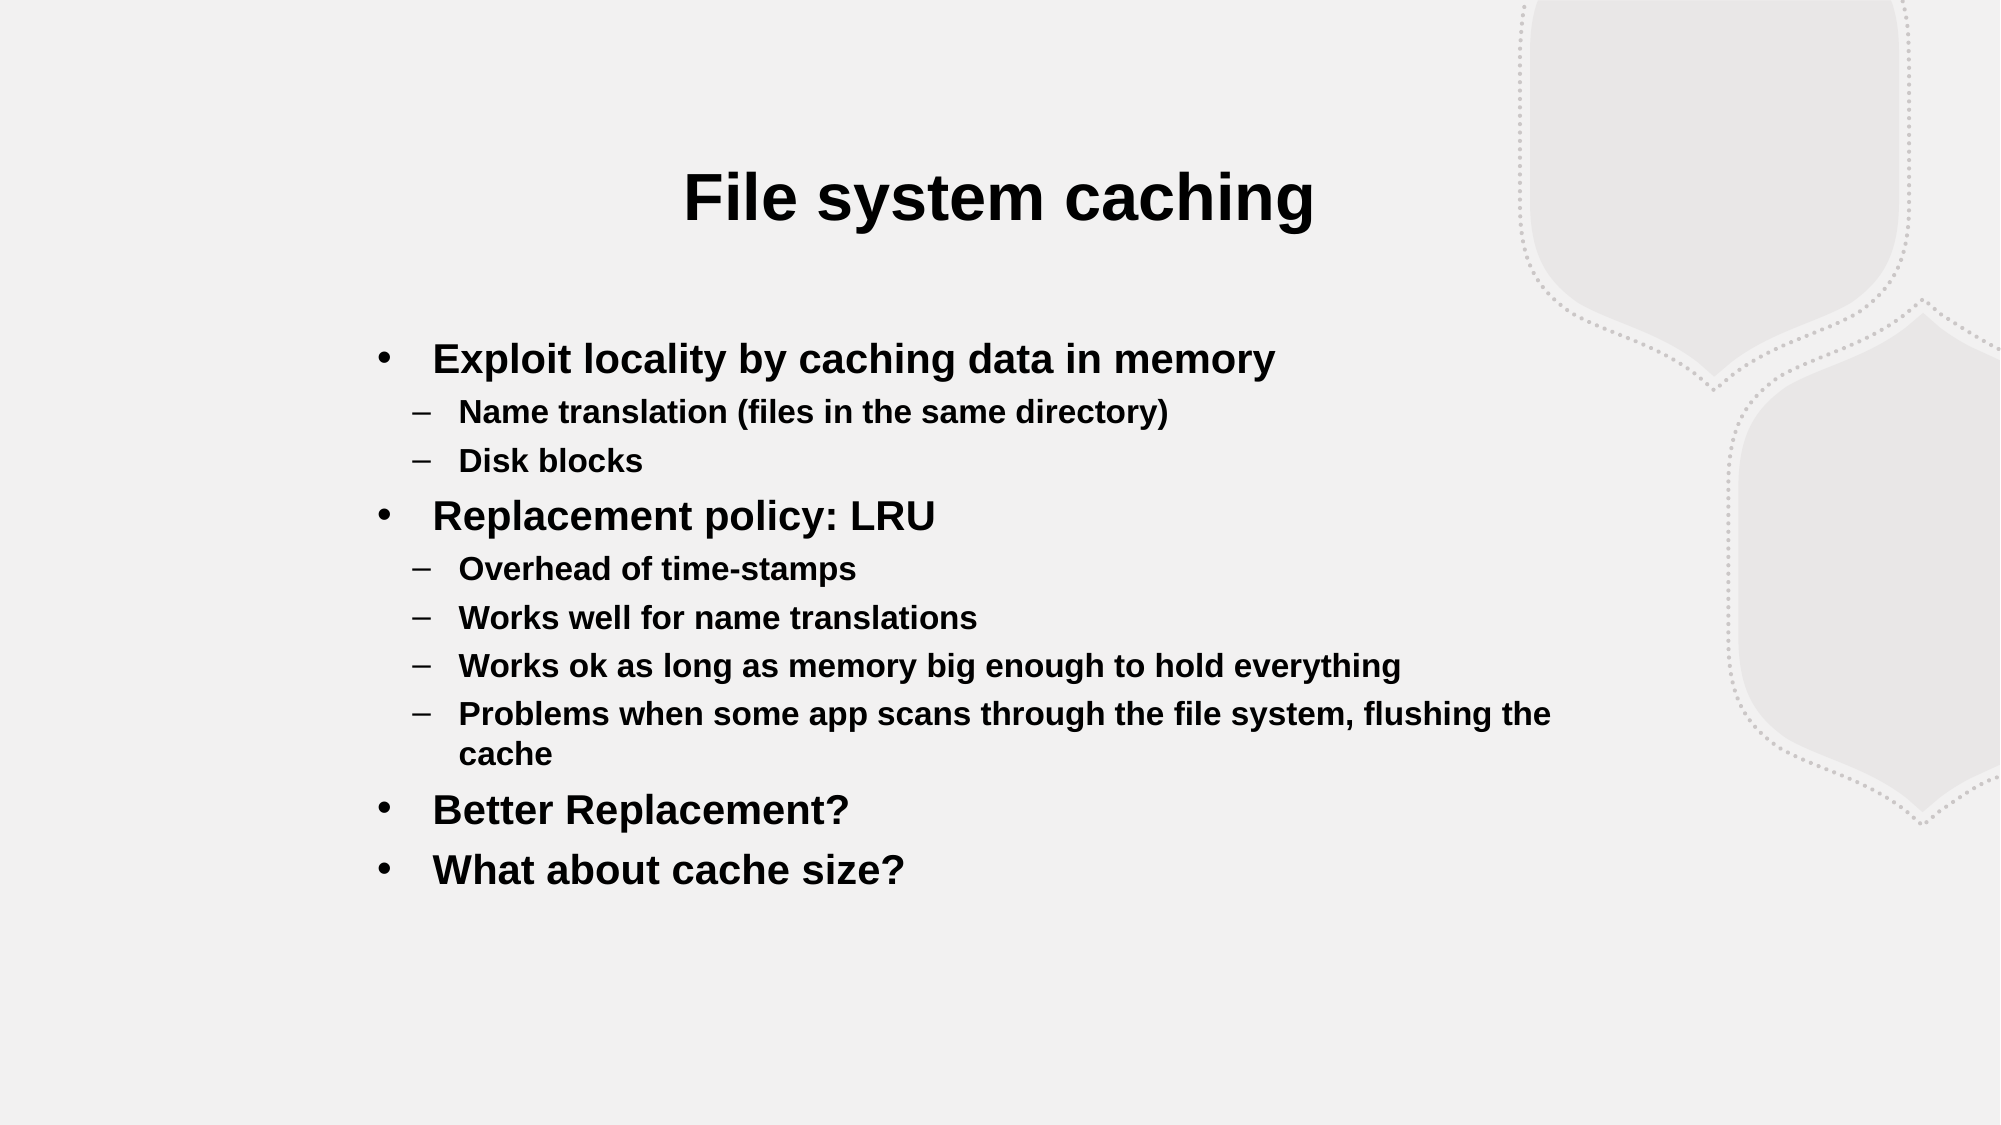

File system caching
Exploit locality by caching data in memory
Name translation (files in the same directory)
Disk blocks
Replacement policy: LRU
Overhead of time-stamps
Works well for name translations
Works ok as long as memory big enough to hold everything
Problems when some app scans through the file system, flushing the cache
Better Replacement?
What about cache size?